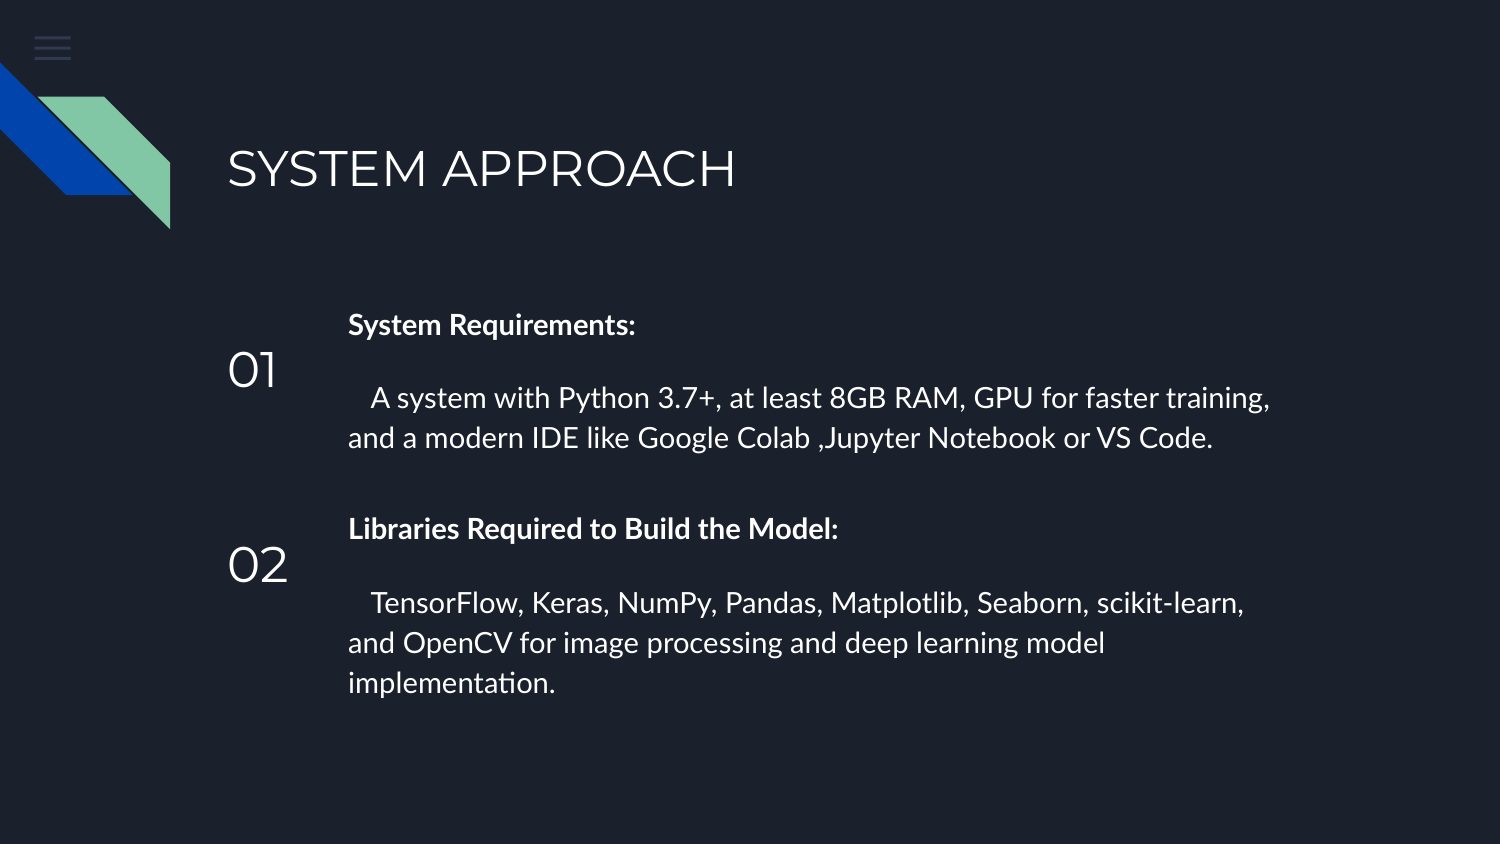

# SYSTEM APPROACH
System Requirements:
   A system with Python 3.7+, at least 8GB RAM, GPU for faster training, and a modern IDE like Google Colab ,Jupyter Notebook or VS Code.

01

Libraries Required to Build the Model:
   TensorFlow, Keras, NumPy, Pandas, Matplotlib, Seaborn, scikit-learn, and OpenCV for image processing and deep learning model implementation.

02